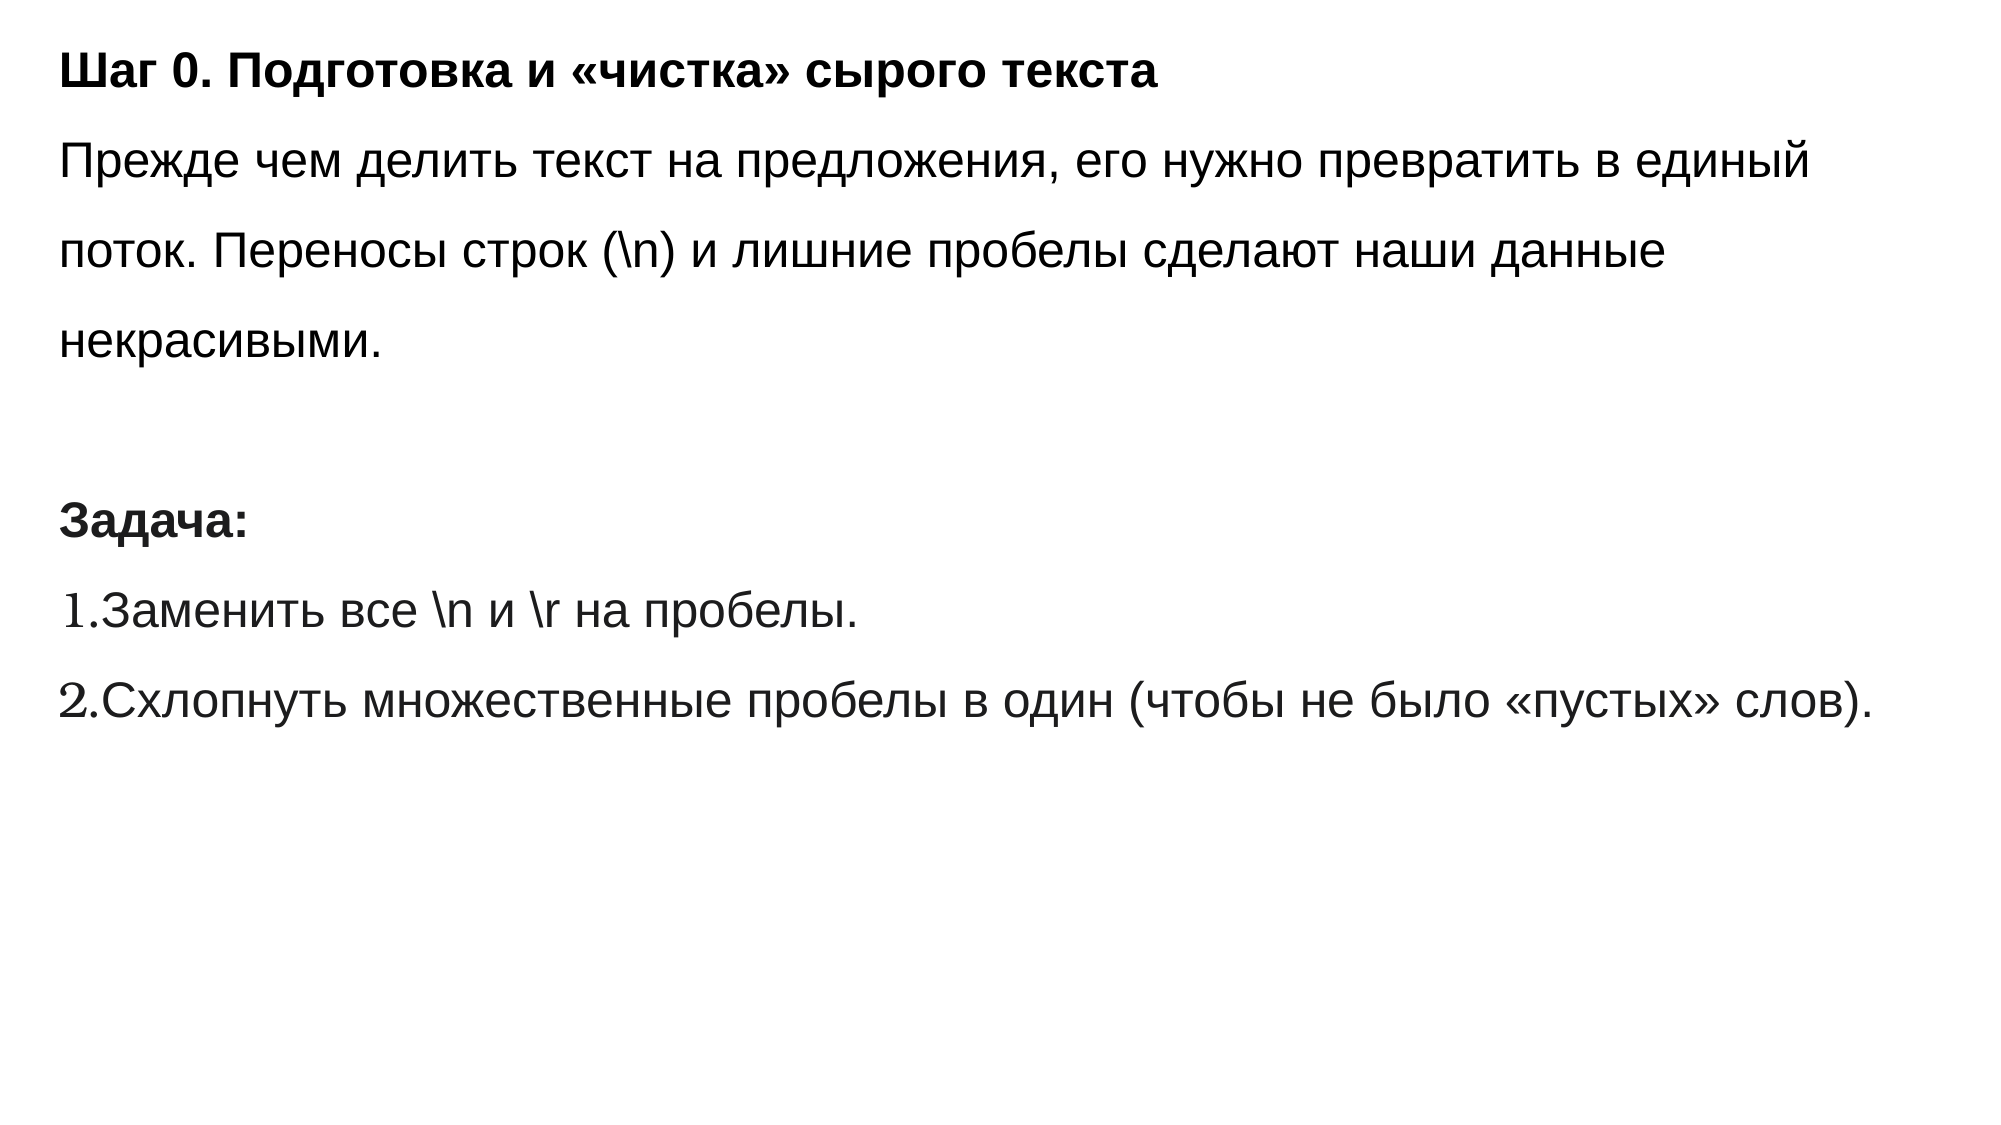

Шаг 0. Подготовка и «чистка» сырого текста
Прежде чем делить текст на предложения, его нужно превратить в единый поток. Переносы строк (\n) и лишние пробелы сделают наши данные некрасивыми.

Задача:
Заменить все \n и \r на пробелы.
Схлопнуть множественные пробелы в один (чтобы не было «пустых» слов).